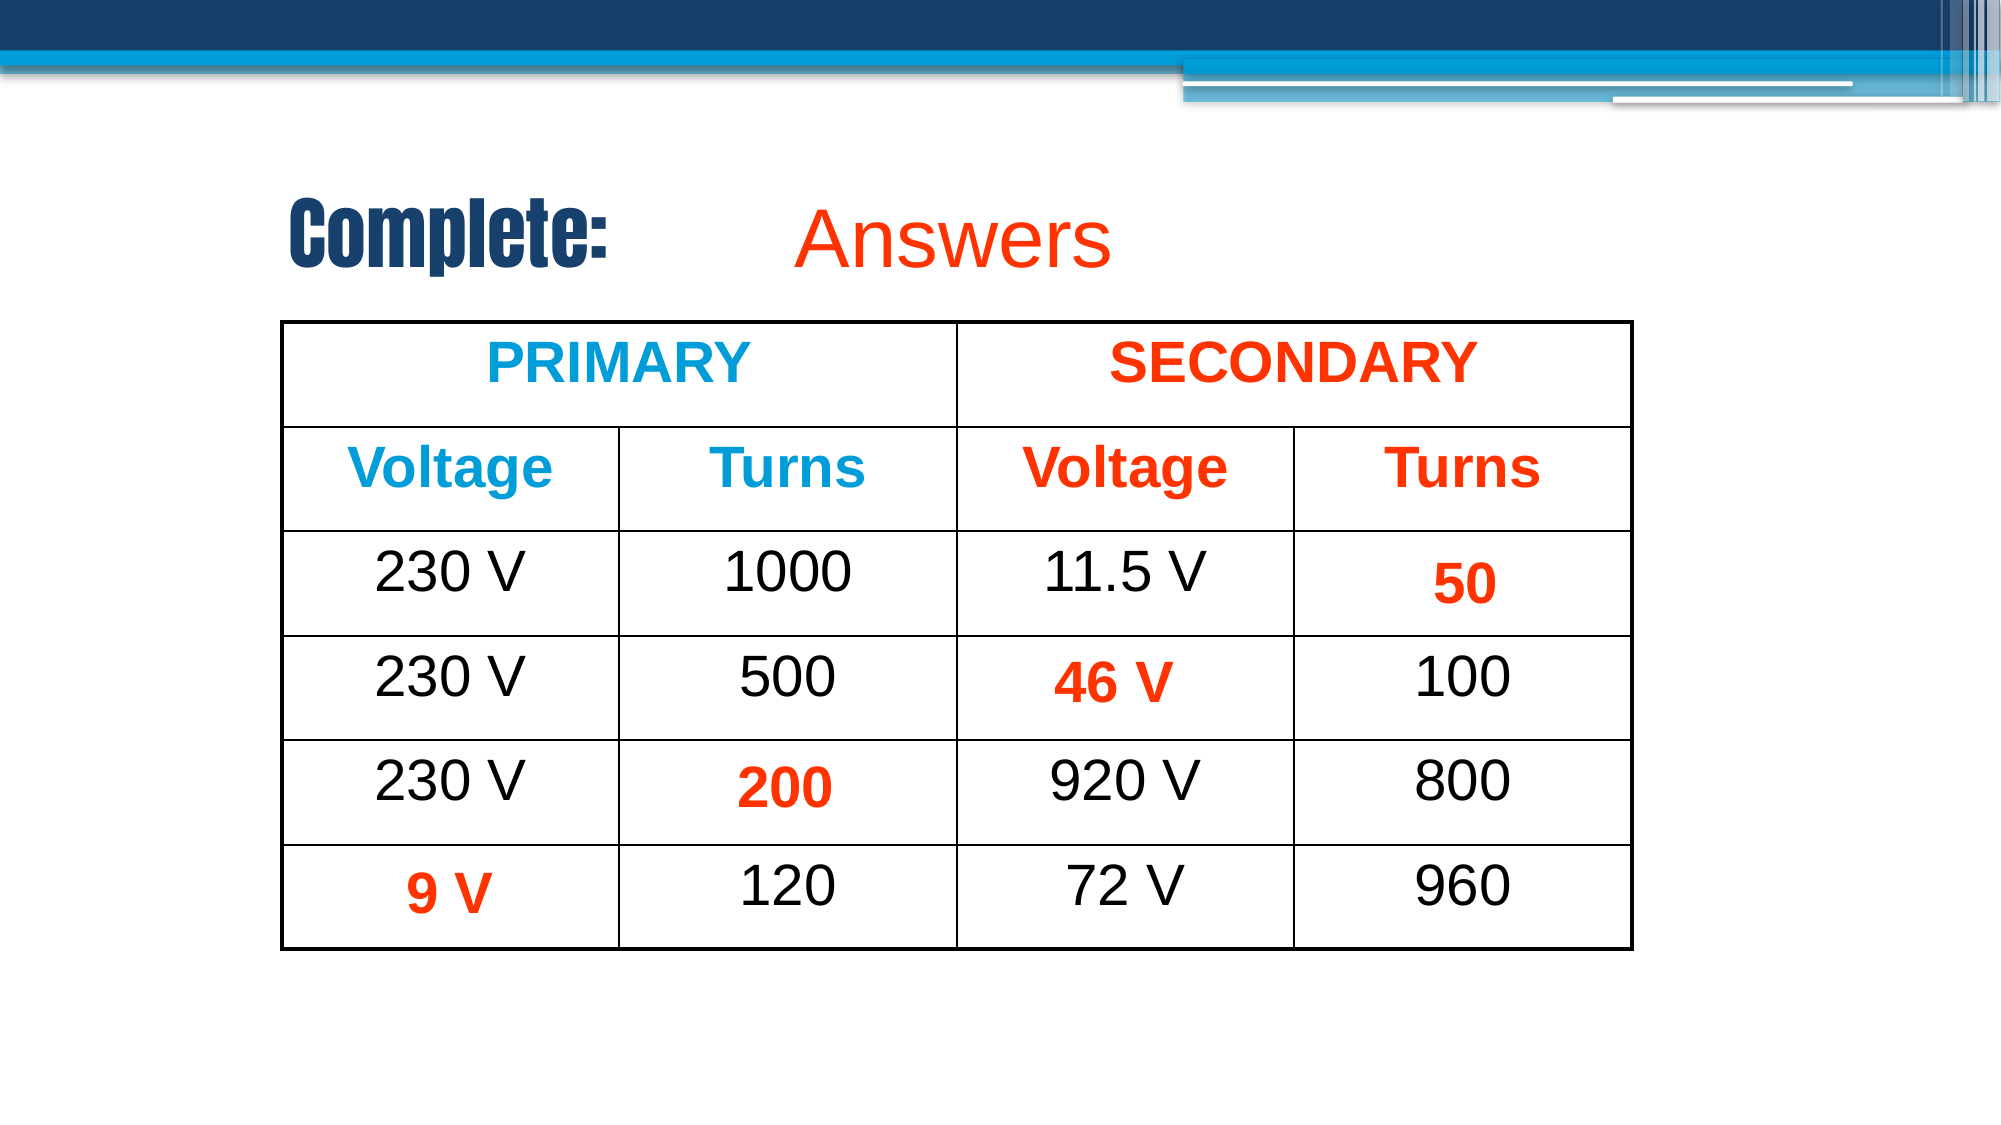

Answers
# Complete:
| PRIMARY |  | SECONDARY |  |
| --- | --- | --- | --- |
| Voltage | Turns | Voltage | Turns |
| 230 V | 1000 | 11.5 V | 50 |
| 230 V | 500 | 46 V | 100 |
| 230 V | 200 | 920 V | 800 |
| 9 V | 120 | 72 V | 960 |
50
46 V
200
9 V